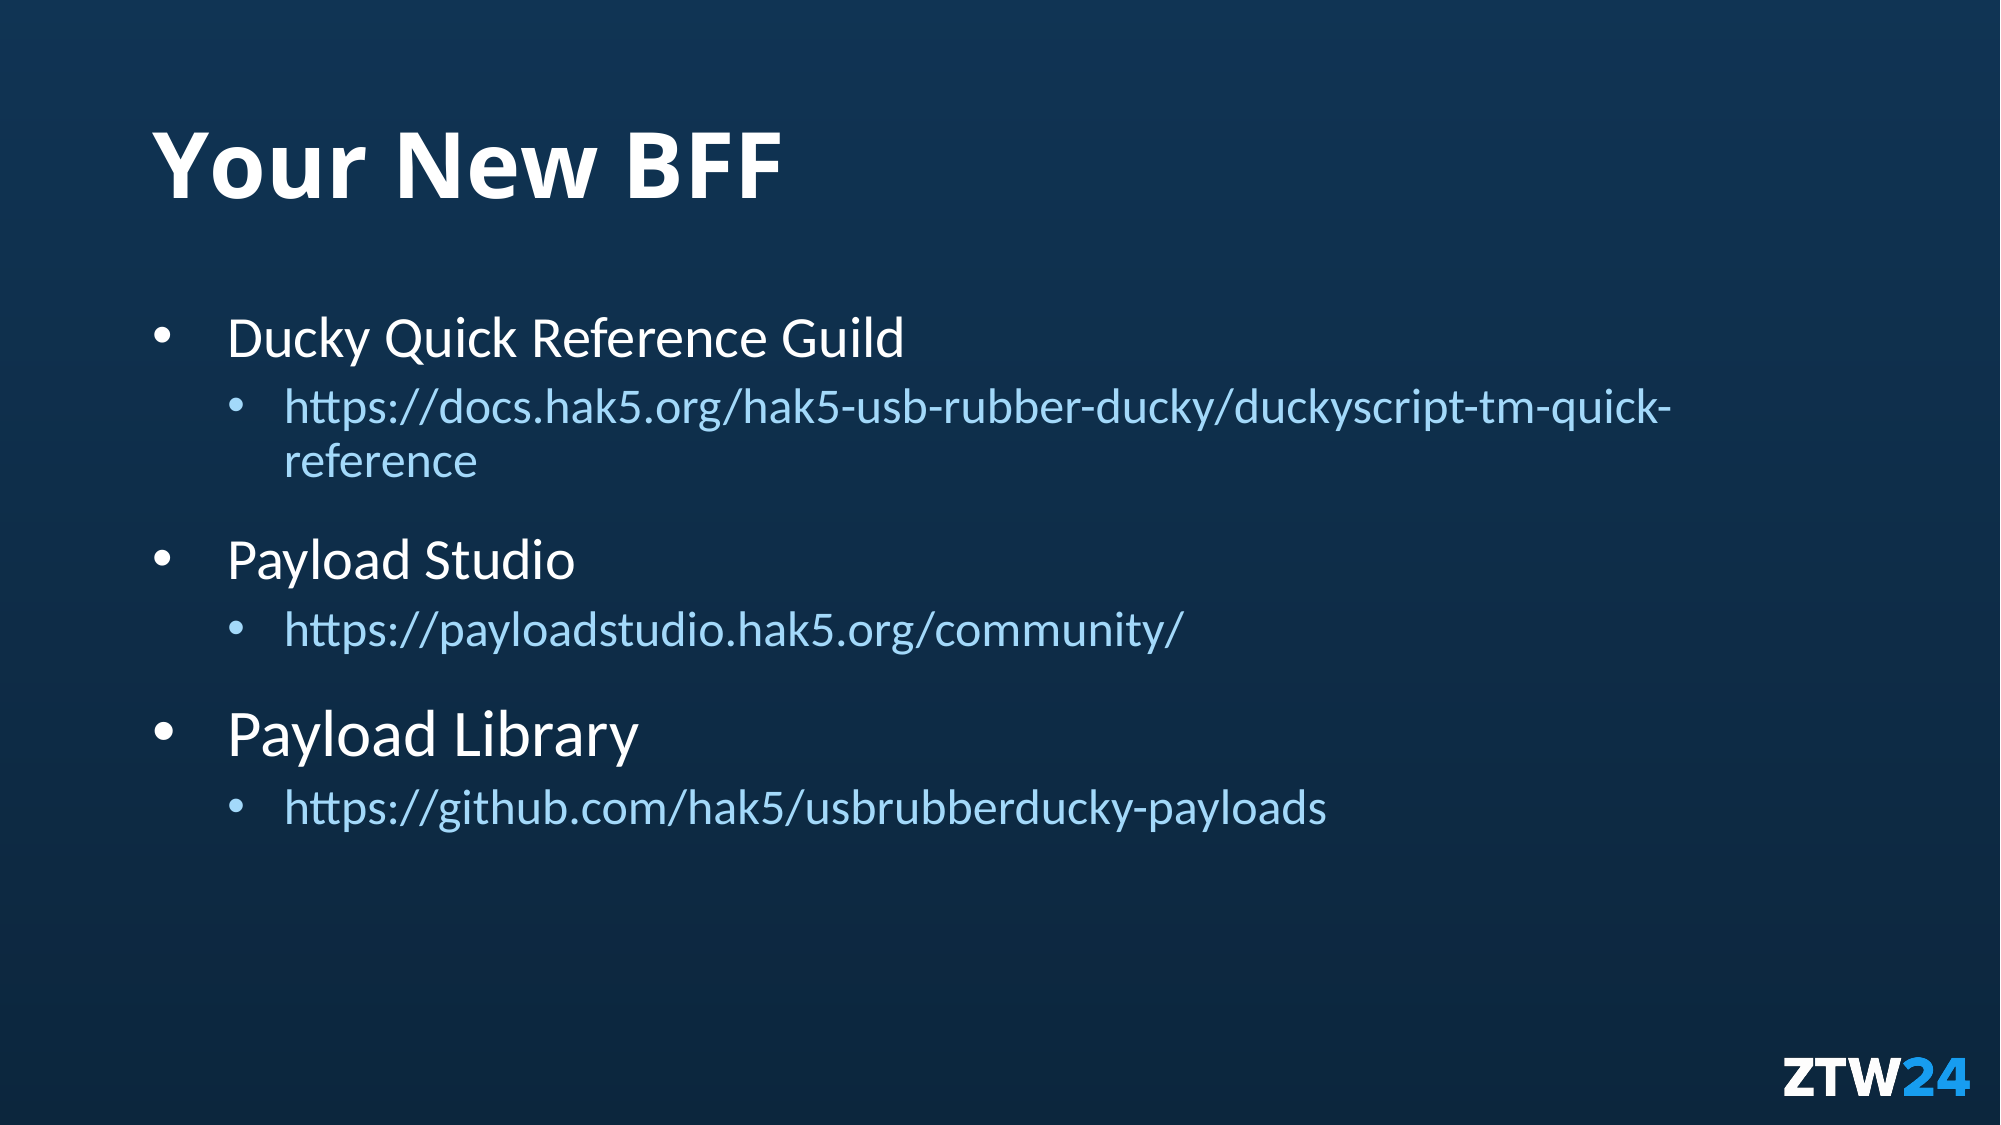

# Your New BFF
Ducky Quick Reference Guild​
https://docs.hak5.org/hak5-usb-rubber-ducky/duckyscript-tm-quick-reference​
Payload Studio​
https://payloadstudio.hak5.org/community/​
Payload Library​
https://github.com/hak5/usbrubberducky-payloads​